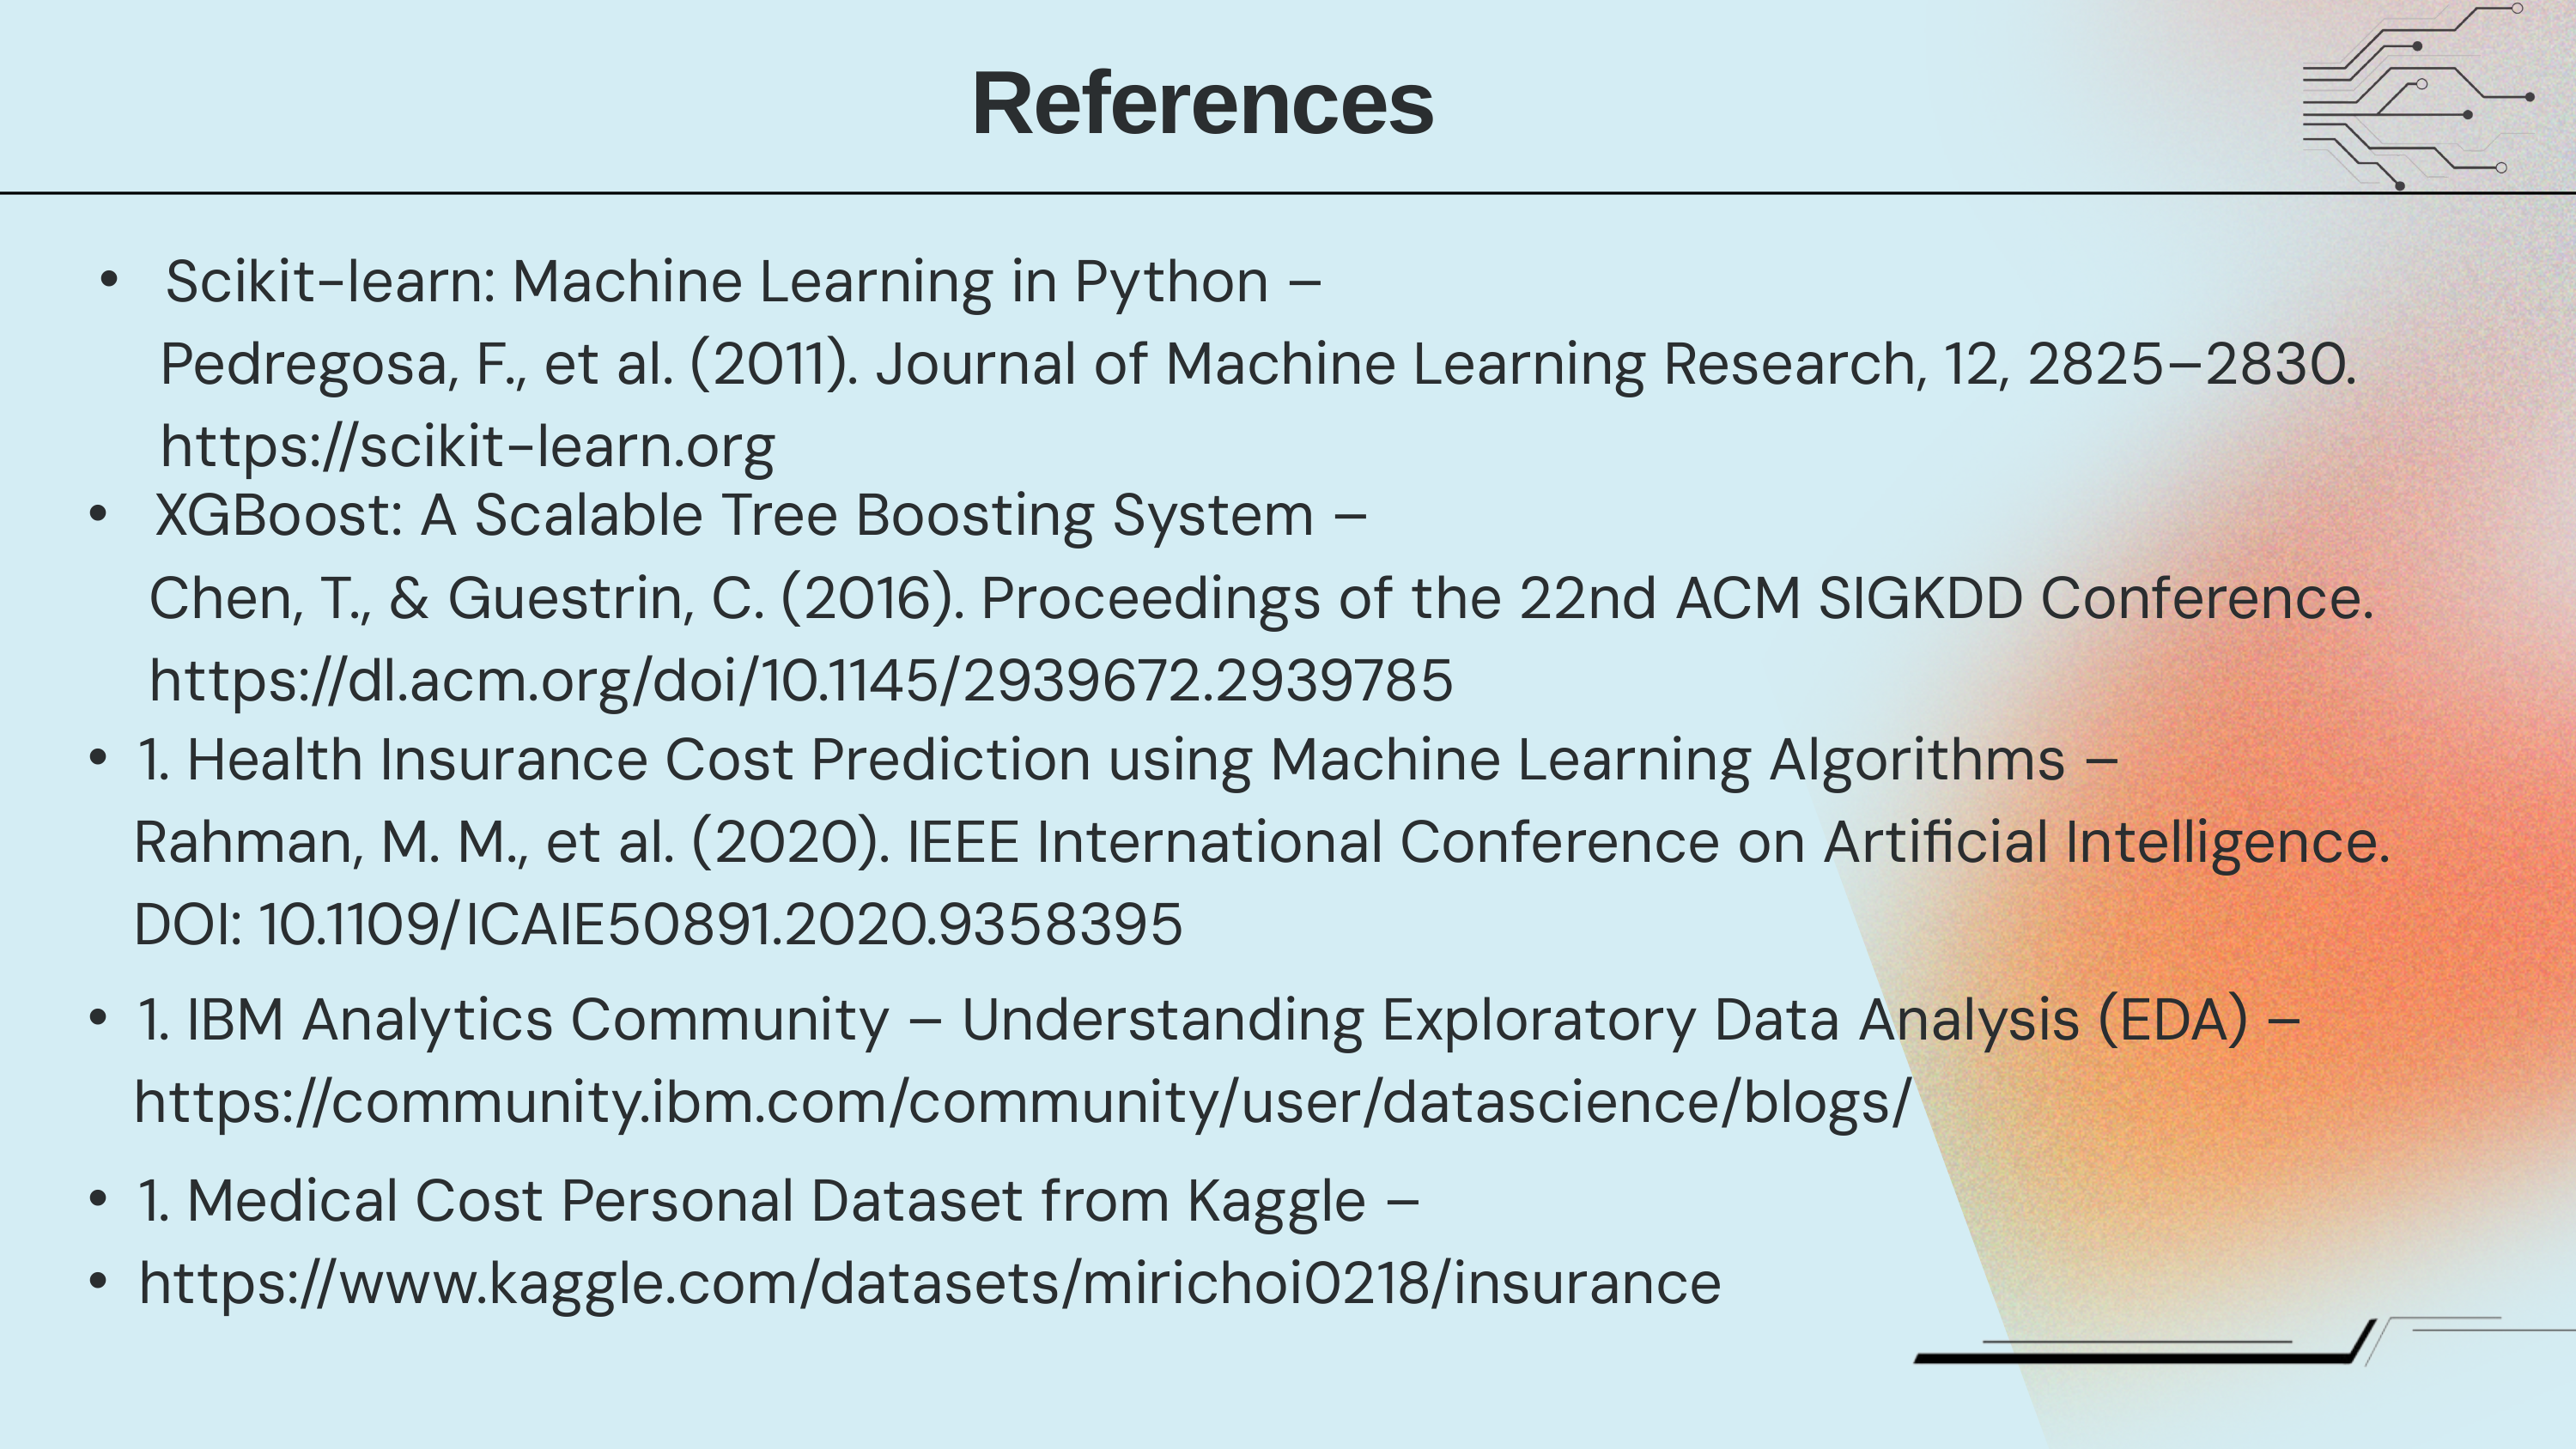

References

 Scikit-learn: Machine Learning in Python –
       Pedregosa, F., et al. (2011). Journal of Machine Learning Research, 12, 2825–2830.
       https://scikit-learn.org

 XGBoost: A Scalable Tree Boosting System –
       Chen, T., & Guestrin, C. (2016). Proceedings of the 22nd ACM SIGKDD Conference.
       https://dl.acm.org/doi/10.1145/2939672.2939785

1. Health Insurance Cost Prediction using Machine Learning Algorithms –
      Rahman, M. M., et al. (2020). IEEE International Conference on Artificial Intelligence.
      DOI: 10.1109/ICAIE50891.2020.9358395

1. IBM Analytics Community – Understanding Exploratory Data Analysis (EDA) –
      https://community.ibm.com/community/user/datascience/blogs/

1. Medical Cost Personal Dataset from Kaggle –
https://www.kaggle.com/datasets/mirichoi0218/insurance